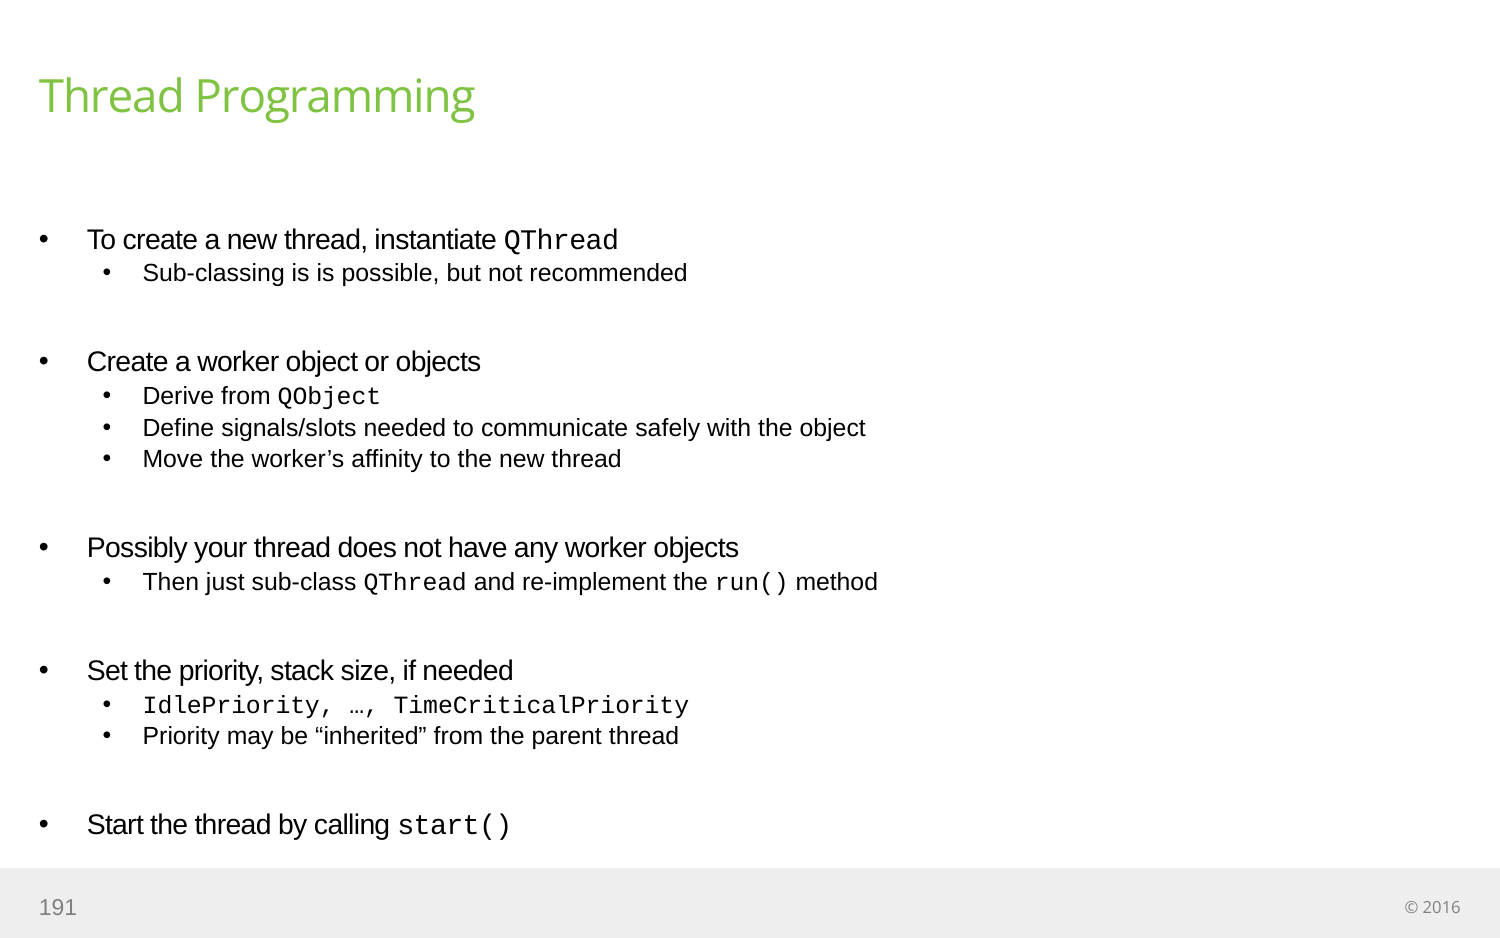

# Thread Programming
To create a new thread, instantiate QThread
Sub-classing is is possible, but not recommended

Create a worker object or objects
Derive from QObject
Define signals/slots needed to communicate safely with the object
Move the worker’s affinity to the new thread

Possibly your thread does not have any worker objects
Then just sub-class QThread and re-implement the run() method

Set the priority, stack size, if needed
IdlePriority, …, TimeCriticalPriority
Priority may be “inherited” from the parent thread

Start the thread by calling start()

191
© 2016